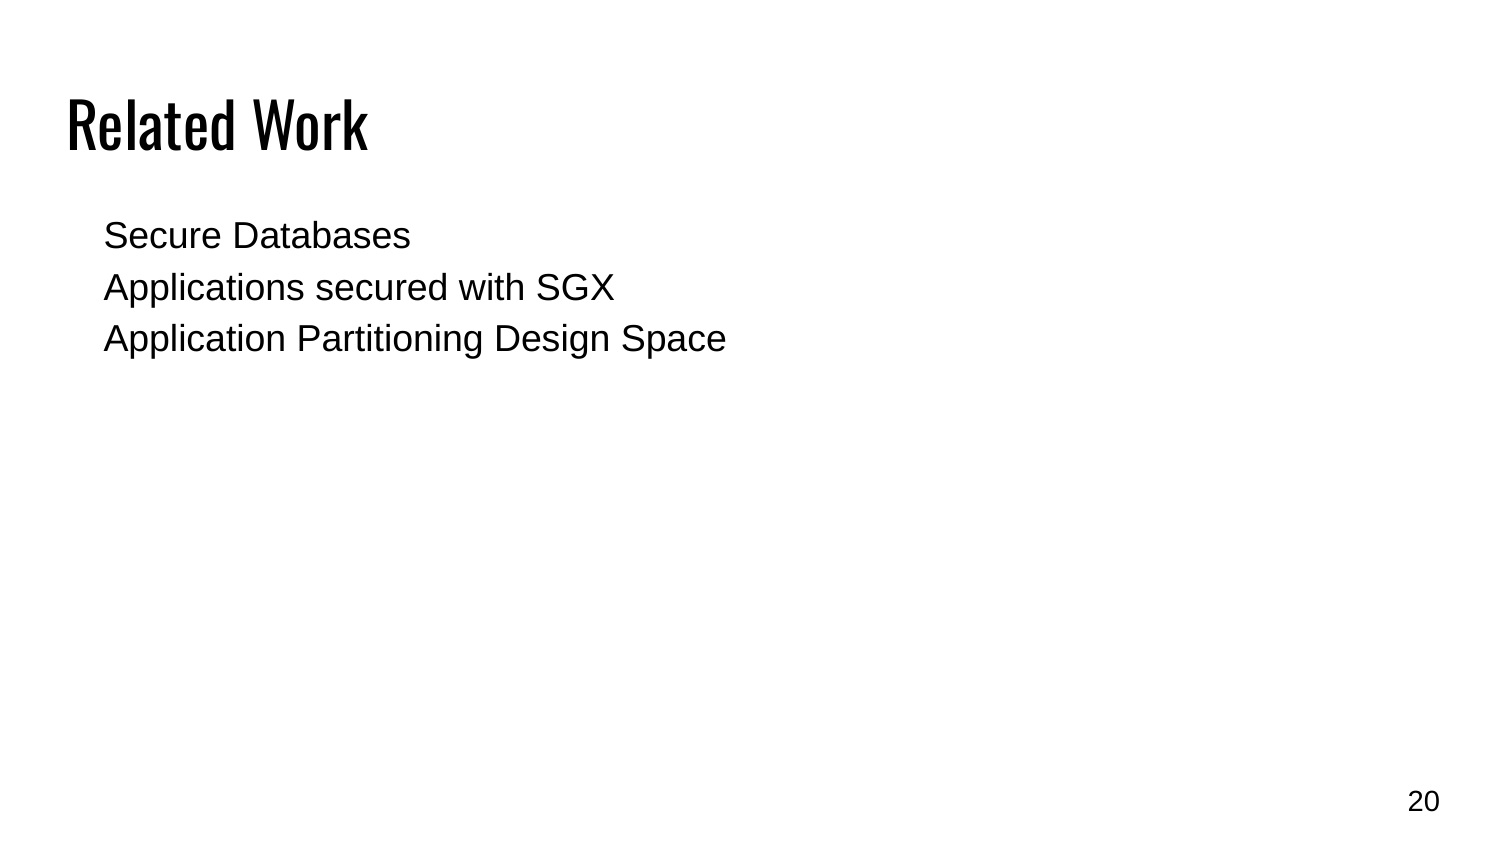

# Related Work
Secure Databases
Applications secured with SGX
Application Partitioning Design Space
20